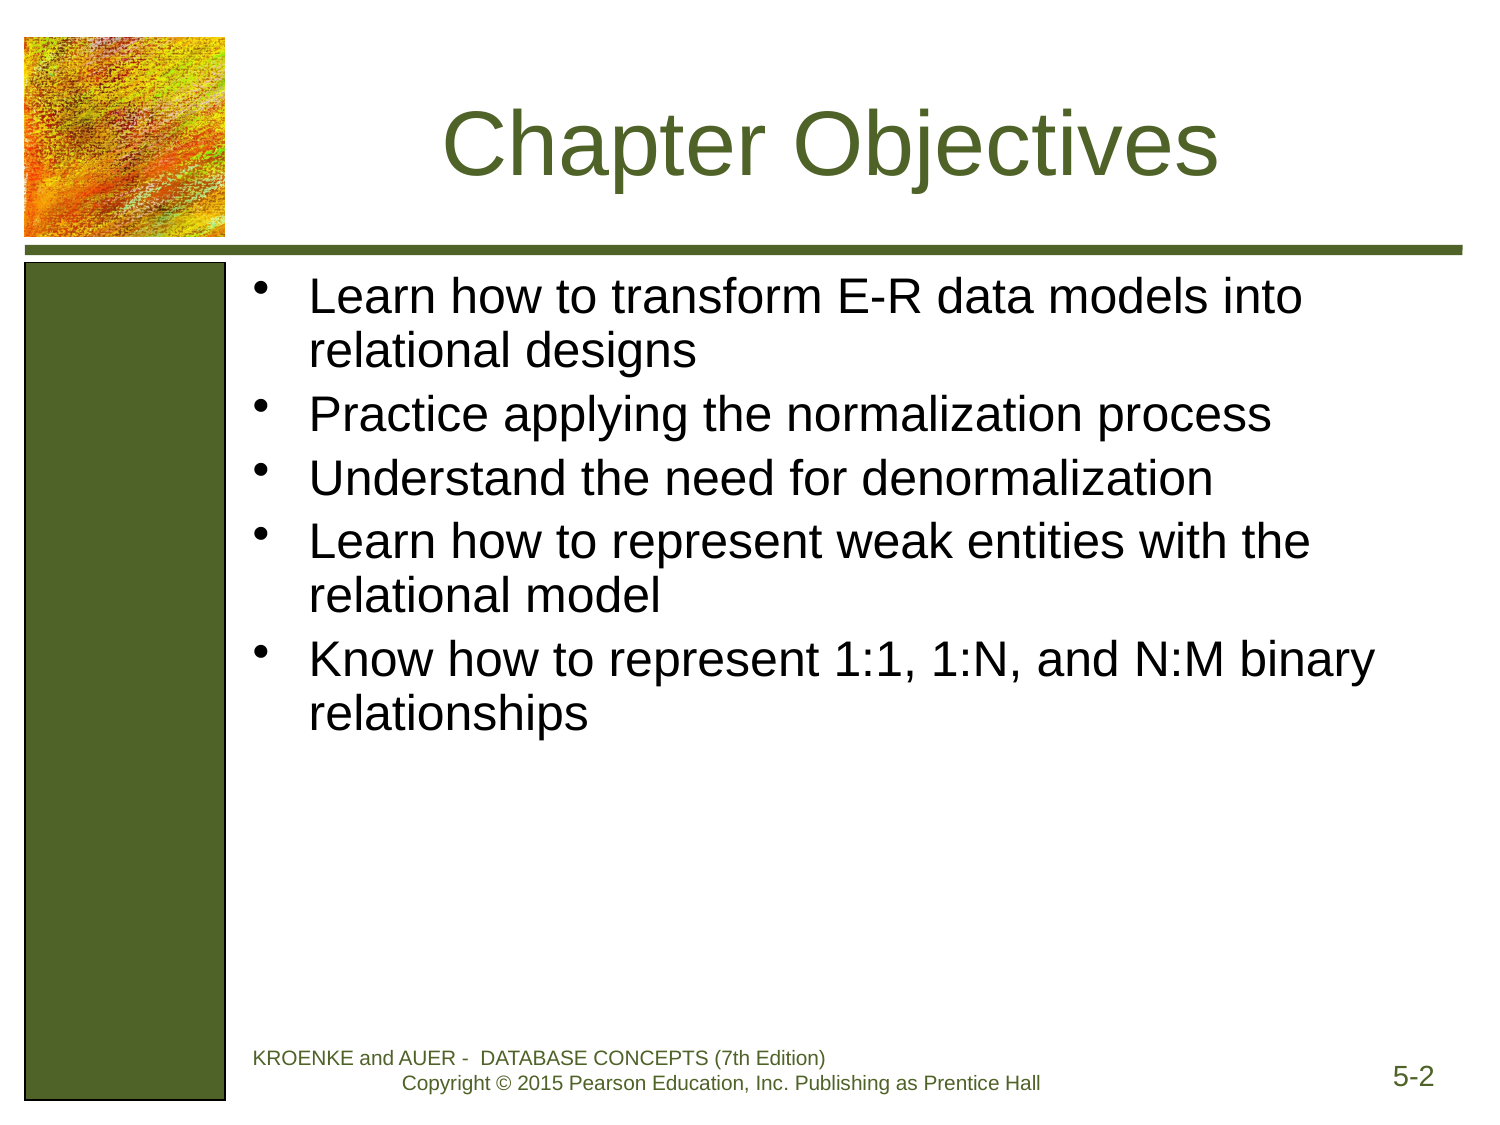

# Chapter Objectives
Learn how to transform E-R data models into relational designs
Practice applying the normalization process
Understand the need for denormalization
Learn how to represent weak entities with the relational model
Know how to represent 1:1, 1:N, and N:M binary relationships

KROENKE and AUER -  DATABASE CONCEPTS (7th Edition)                                                                     Copyright © 2015 Pearson Education, Inc. Publishing as Prentice Hall
5-2